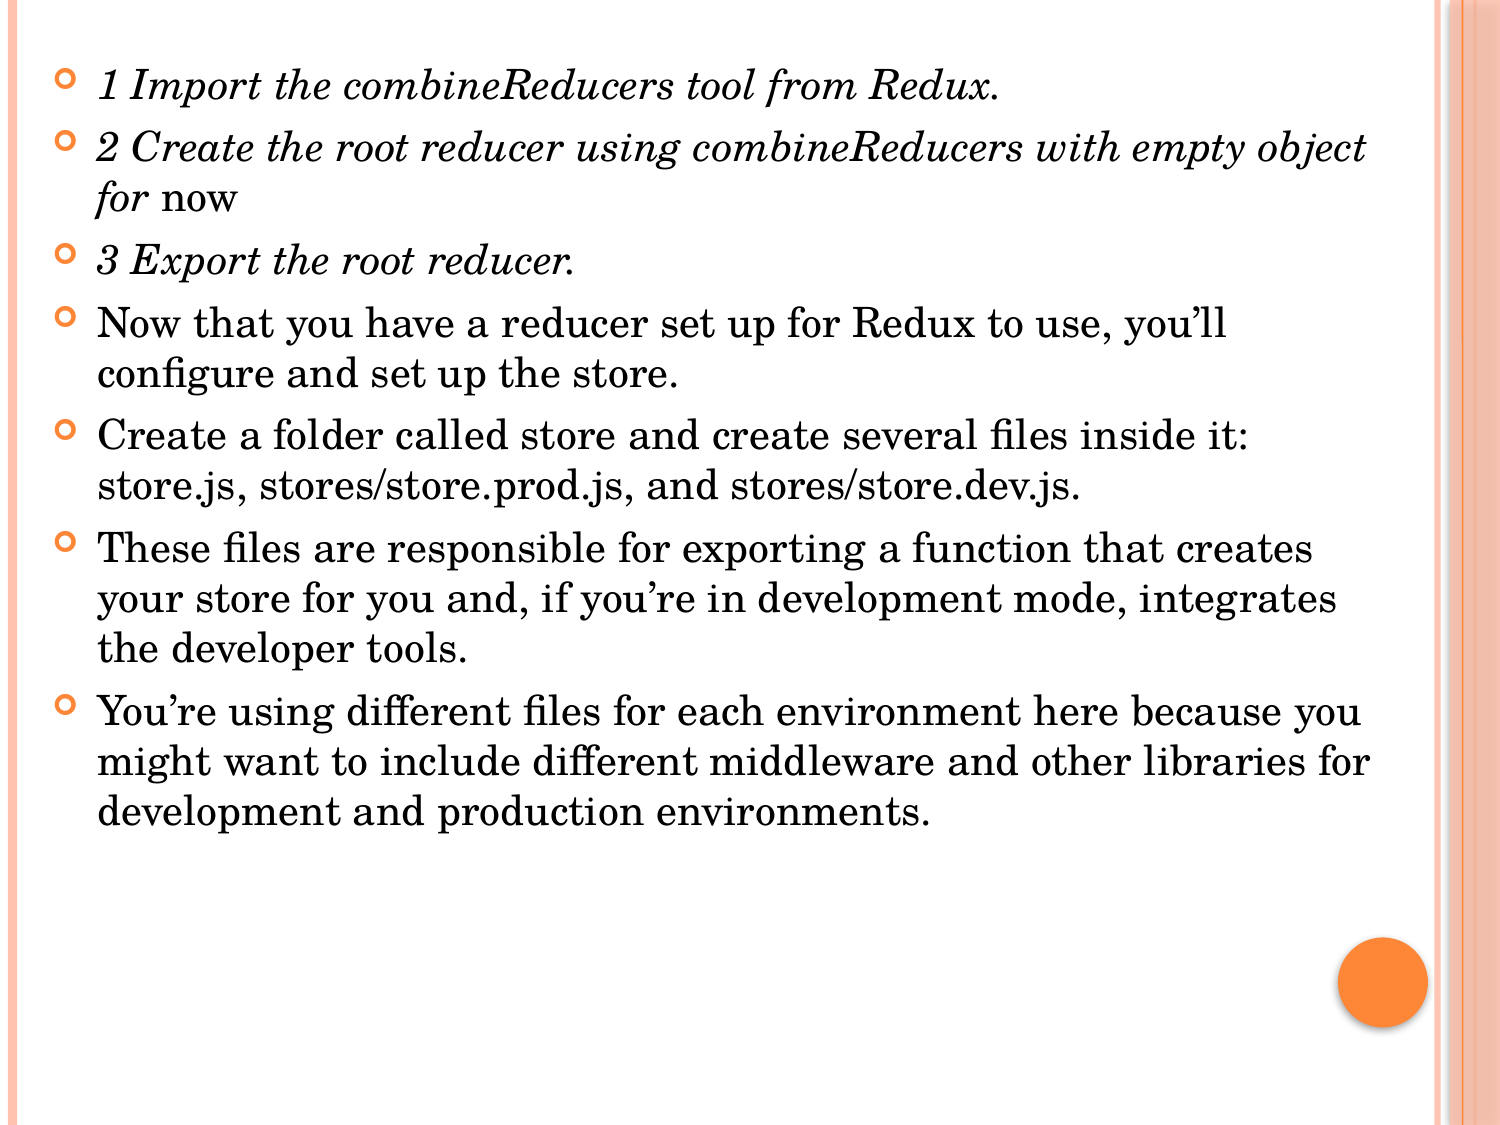

1 Import the combineReducers tool from Redux.
2 Create the root reducer using combineReducers with empty object for now
3 Export the root reducer.
Now that you have a reducer set up for Redux to use, you’ll configure and set up the store.
Create a folder called store and create several files inside it: store.js, stores/store.prod.js, and stores/store.dev.js.
These files are responsible for exporting a function that creates your store for you and, if you’re in development mode, integrates the developer tools.
You’re using different files for each environment here because you might want to include different middleware and other libraries for development and production environments.